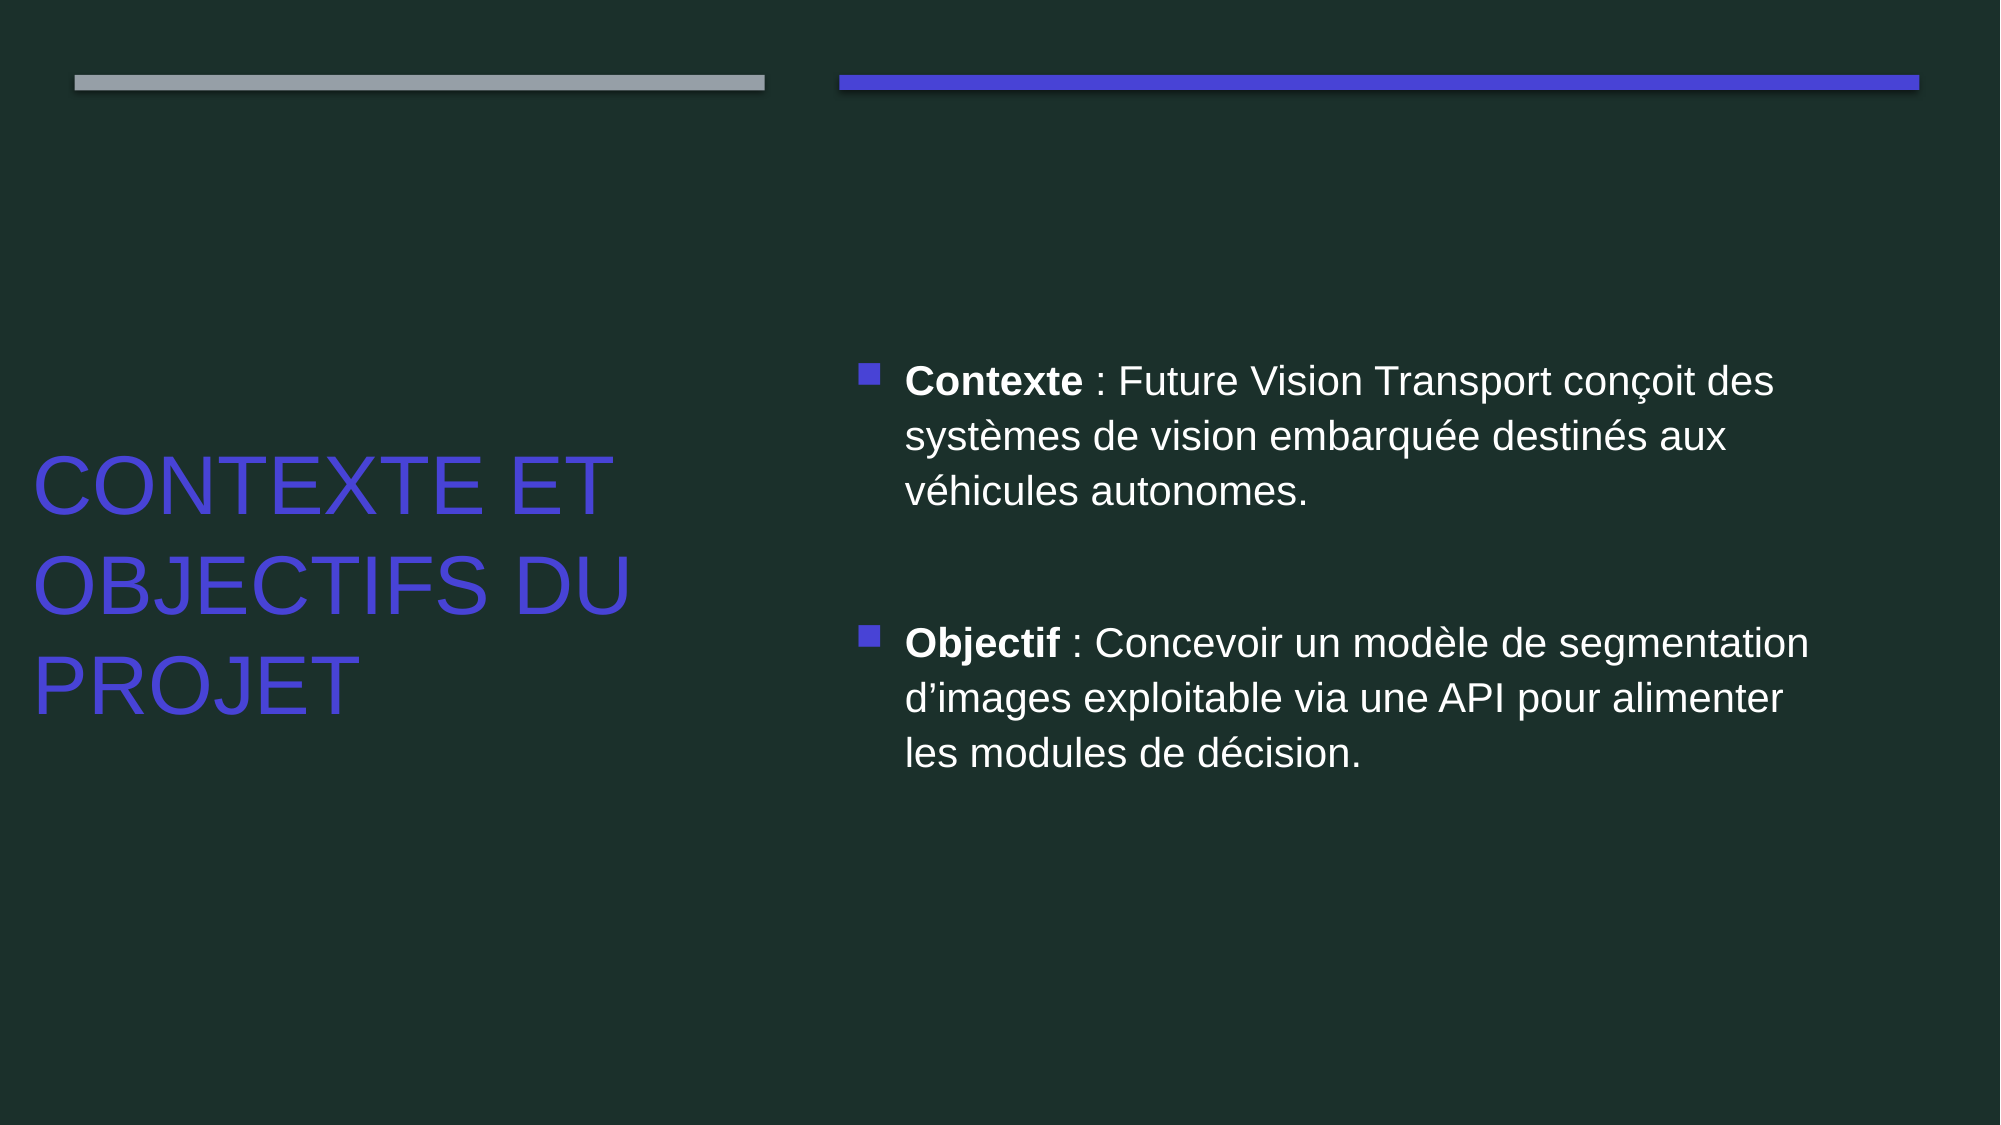

Contexte : Future Vision Transport conçoit des systèmes de vision embarquée destinés aux véhicules autonomes.

Objectif : Concevoir un modèle de segmentation d’images exploitable via une API pour alimenter les modules de décision.
# CONTEXTE ET OBJECTIFS DU PROJET